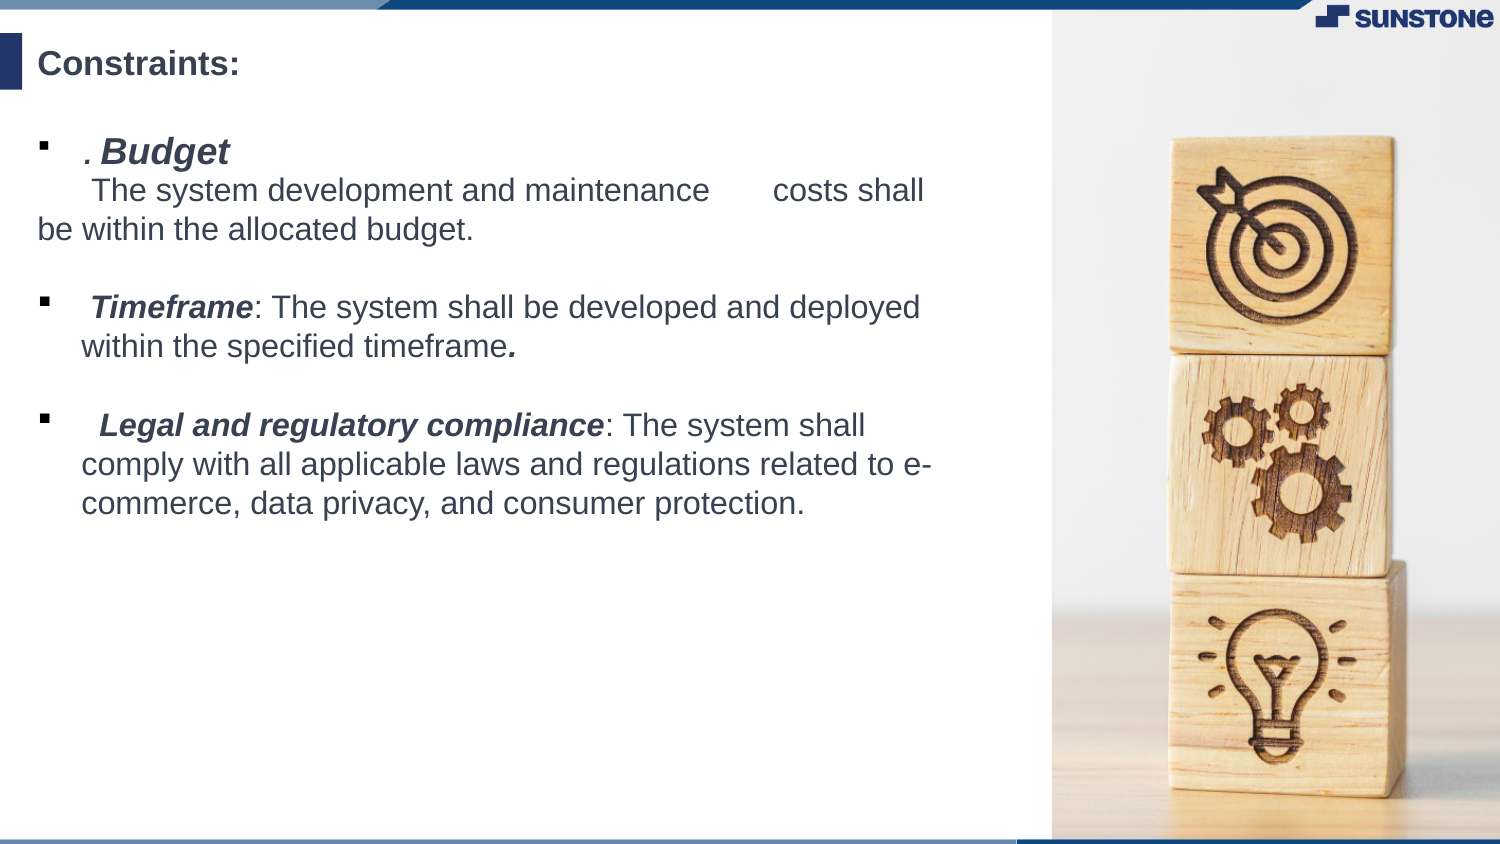

# Constraints:
. Budget
      The system development and maintenance       costs shall be within the allocated budget.

 Timeframe: The system shall be developed and deployed within the specified timeframe.

  Legal and regulatory compliance: The system shall comply with all applicable laws and regulations related to e-commerce, data privacy, and consumer protection.